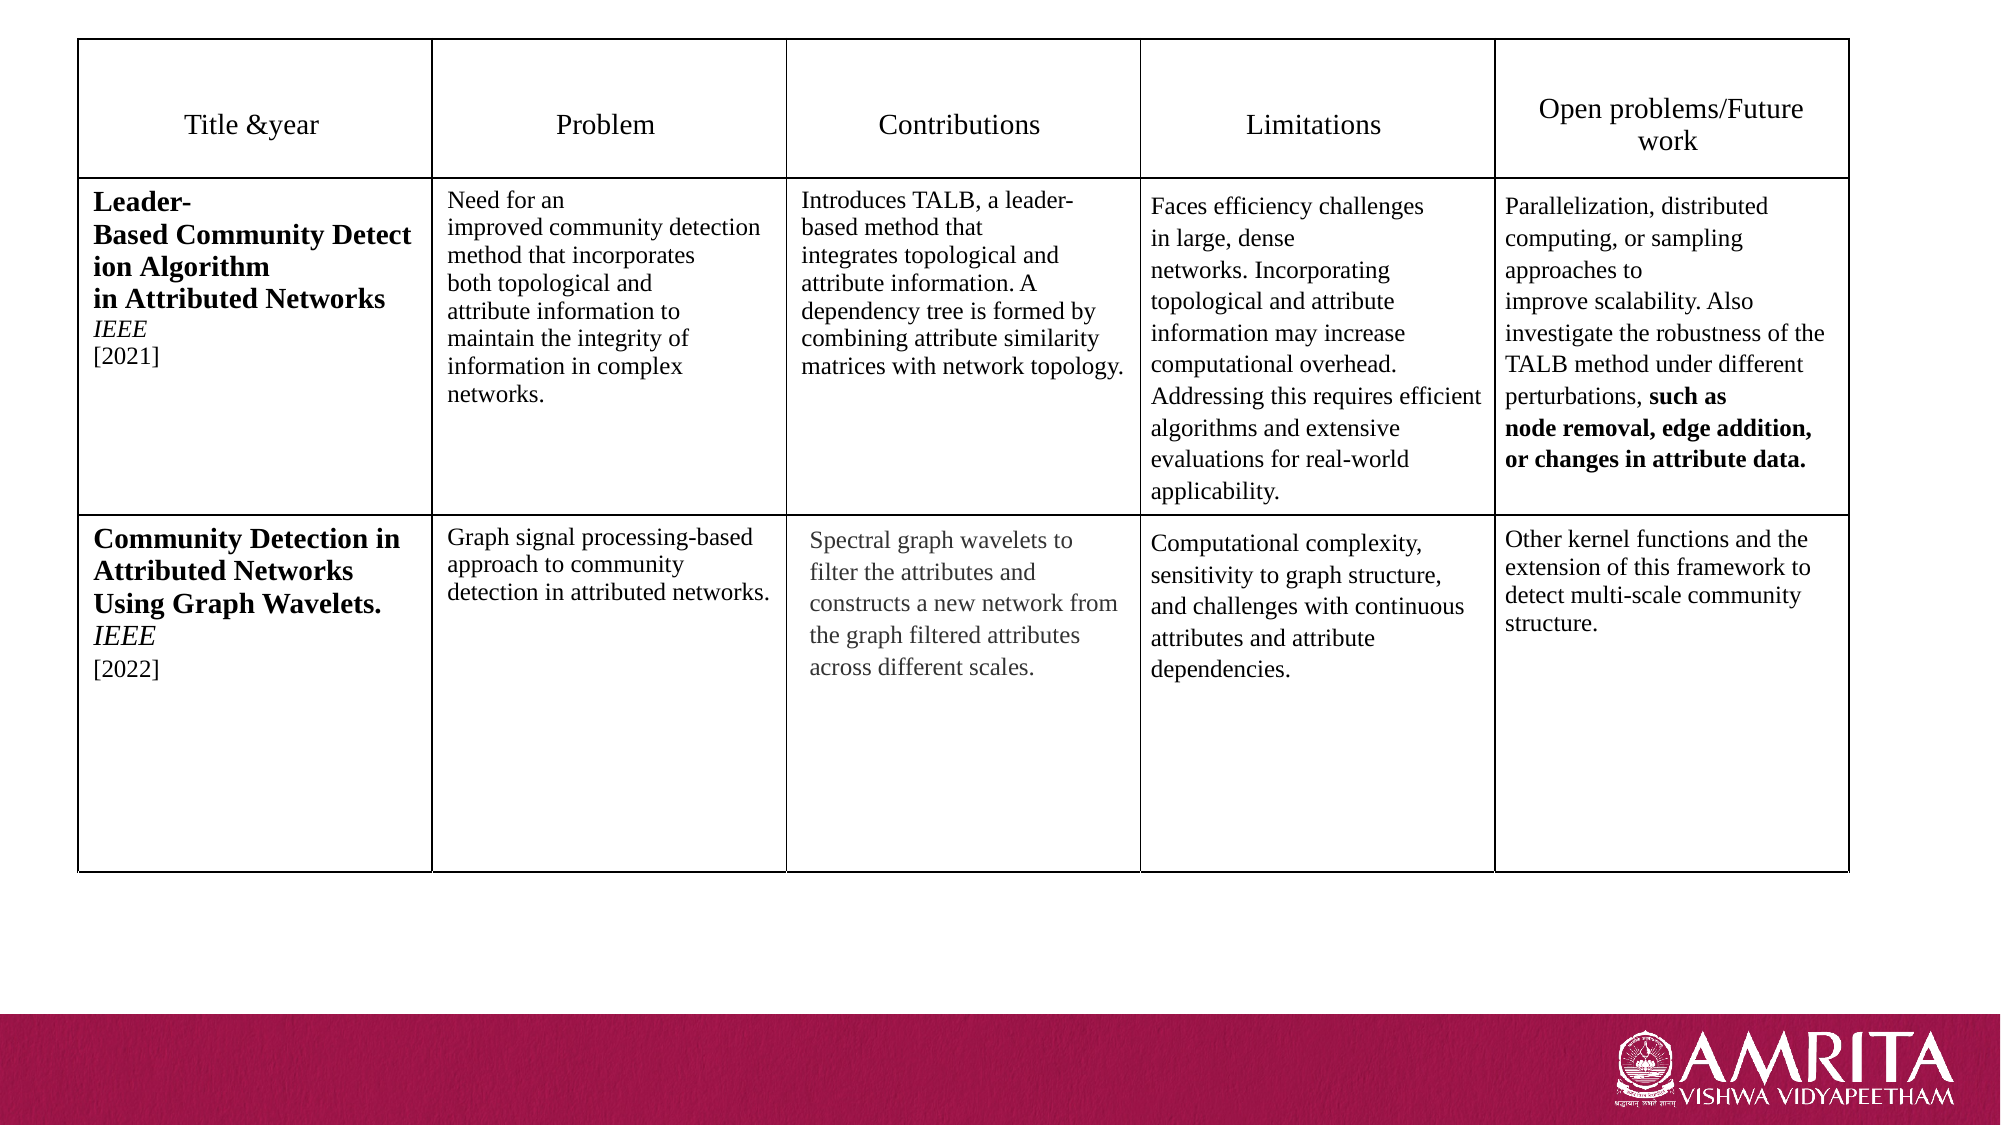

| Title &year | Problem | Contributions | Limitations | Open problems/Future work |
| --- | --- | --- | --- | --- |
| Leader-Based Community Detection Algorithm in Attributed Networks IEEE [2021] | Need for an improved community detection method that incorporates both topological and attribute information to maintain the integrity of information in complex networks. | Introduces TALB, a leader-based method that integrates topological and attribute information. A dependency tree is formed by combining attribute similarity matrices with network topology. | Faces efficiency challenges in large, dense networks. Incorporating topological and attribute information may increase computational overhead. Addressing this requires efficient algorithms and extensive evaluations for real-world applicability. | Parallelization, distributed computing, or sampling approaches to improve scalability. Also investigate the robustness of the TALB method under different perturbations, such as node removal, edge addition, or changes in attribute data. |
| Community Detection in Attributed Networks Using Graph Wavelets. IEEE [2022] | Graph signal processing-based approach to community detection in attributed networks. | Spectral graph wavelets to filter the attributes and constructs a new network from the graph filtered attributes across different scales. | Computational complexity, sensitivity to graph structure, and challenges with continuous attributes and attribute dependencies. | Other kernel functions and the extension of this framework to detect multi-scale community structure. |
|  |  |  |  |  |
#